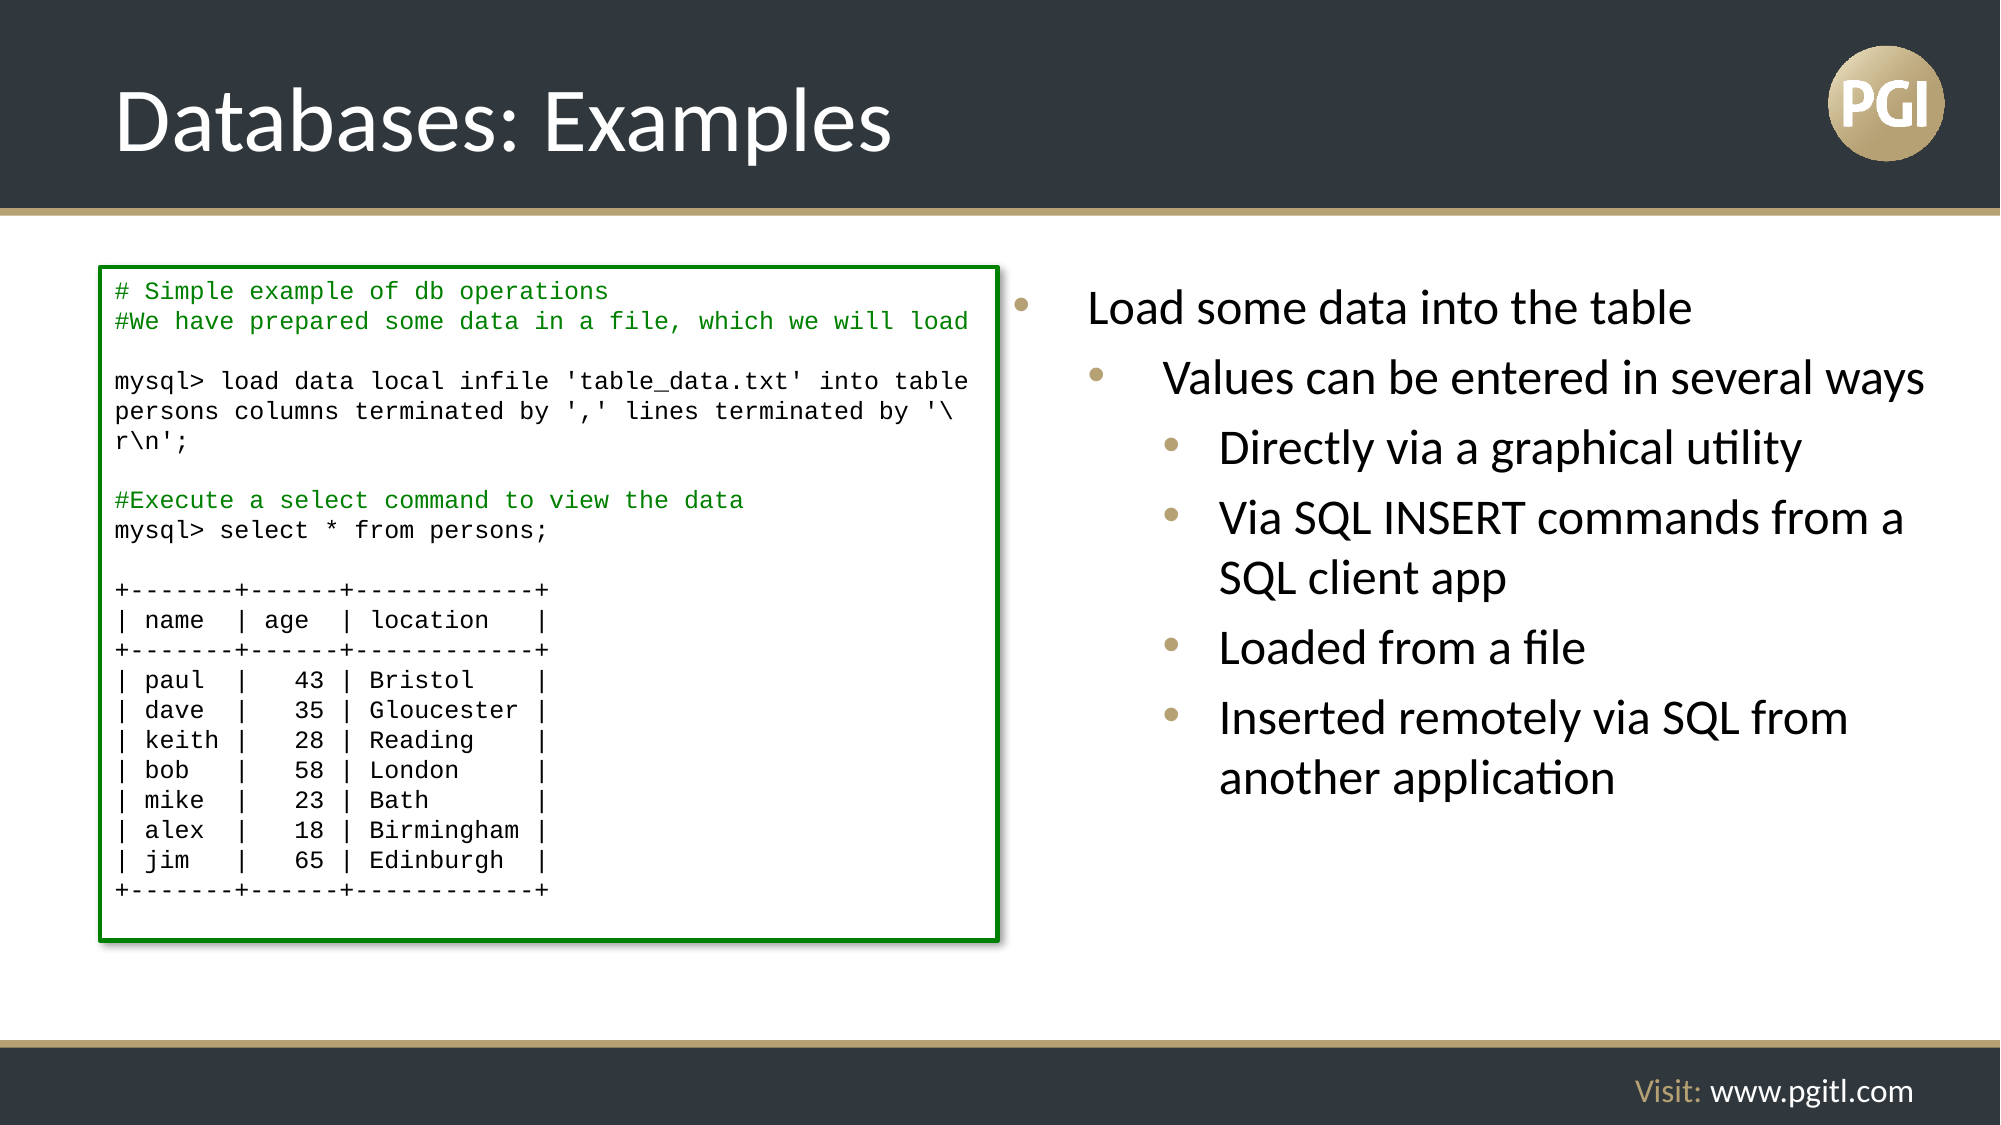

# Databases: Examples
# Simple example of db operations
#We have prepared some data in a file, which we will load

mysql> load data local infile 'table_data.txt' into table persons columns terminated by ',' lines terminated by '\r\n';

#Execute a select command to view the data
mysql> select * from persons;

+-------+------+------------+
| name  | age  | location   |
+-------+------+------------+
| paul  |   43 | Bristol    |
| dave  |   35 | Gloucester |
| keith |   28 | Reading    |
| bob   |   58 | London     |
| mike  |   23 | Bath       |
| alex  |   18 | Birmingham |
| jim   |   65 | Edinburgh  |
+-------+------+------------+

Load some data into the table
Values can be entered in several ways
Directly via a graphical utility
Via SQL INSERT commands from a SQL client app
Loaded from a file
Inserted remotely via SQL from another application